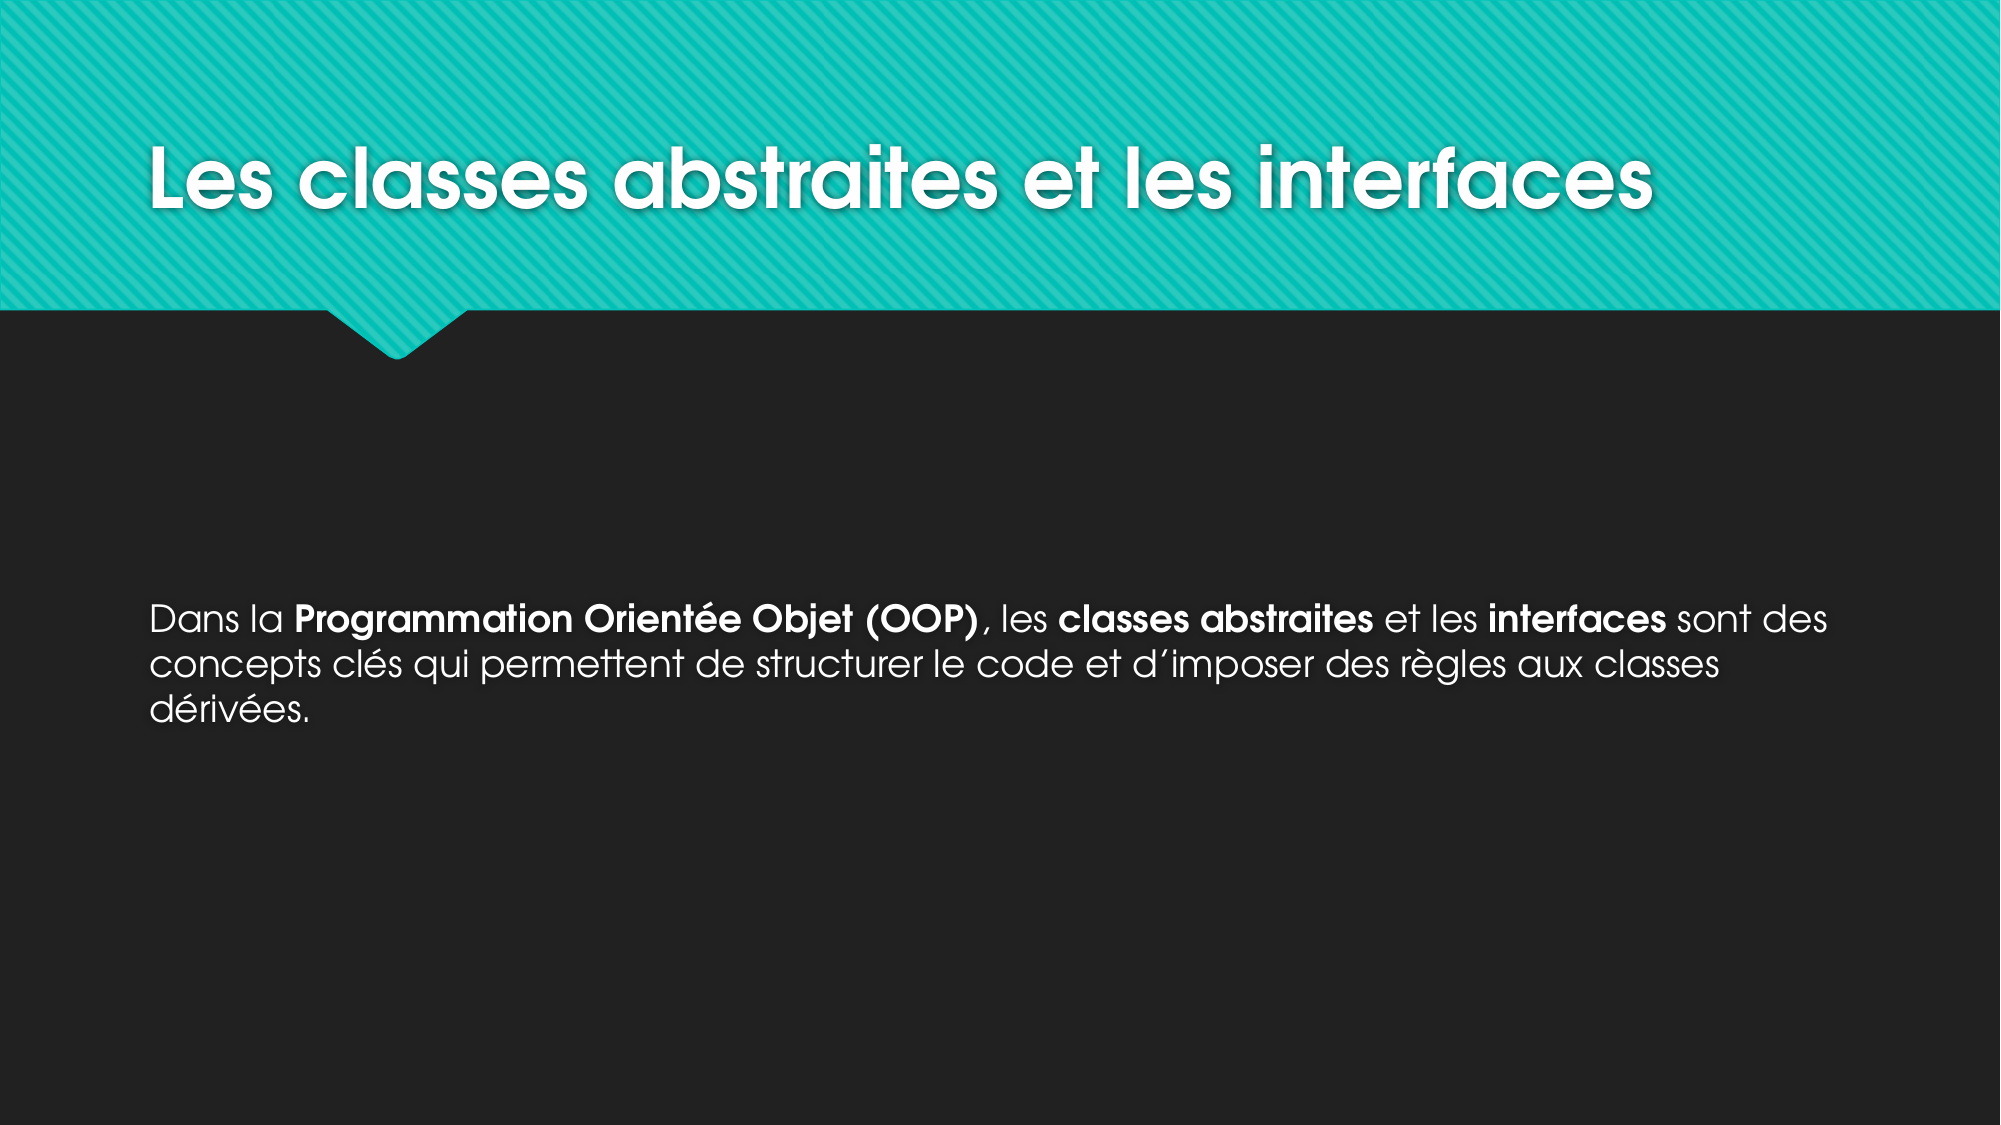

# Les classes abstraites et les interfaces
Dans la Programmation Orientée Objet (OOP), les classes abstraites et les interfaces sont des concepts clés qui permettent de structurer le code et d’imposer des règles aux classes dérivées.